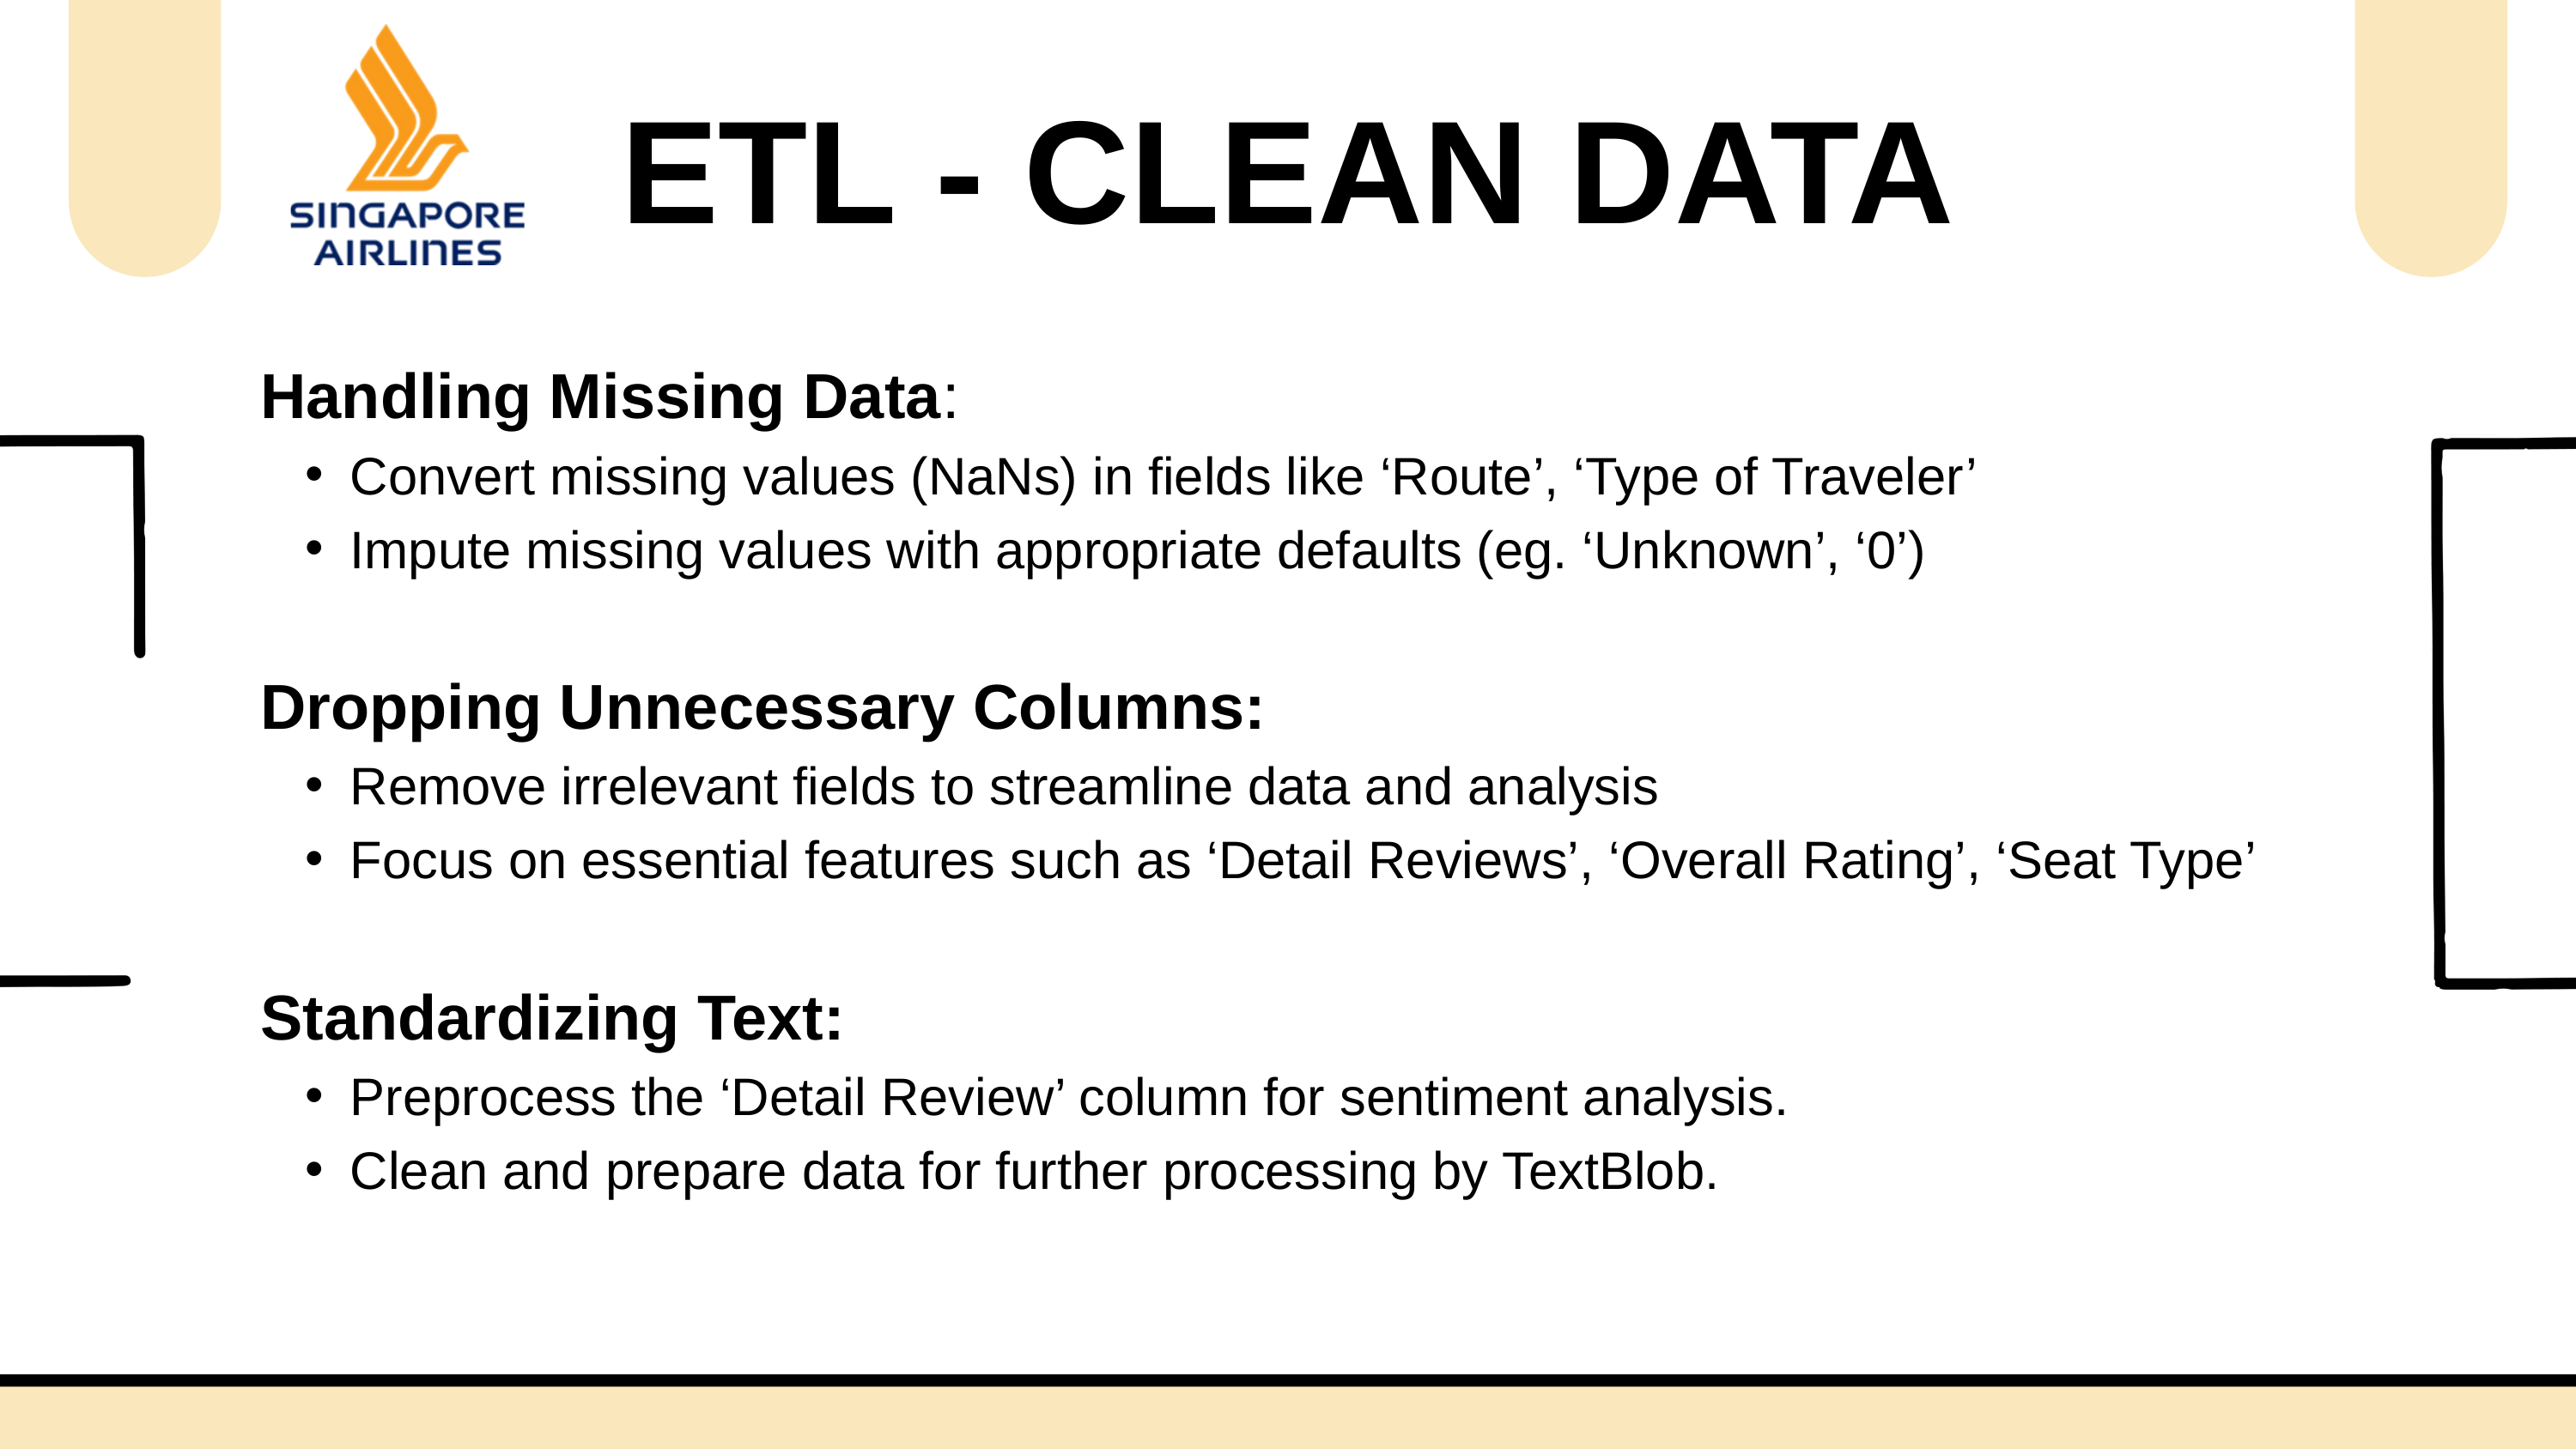

ETL - CLEAN DATA
Handling Missing Data:
Convert missing values (NaNs) in fields like ‘Route’, ‘Type of Traveler’
Impute missing values with appropriate defaults (eg. ‘Unknown’, ‘0’)

Dropping Unnecessary Columns:
Remove irrelevant fields to streamline data and analysis
Focus on essential features such as ‘Detail Reviews’, ‘Overall Rating’, ‘Seat Type’

Standardizing Text:
Preprocess the ‘Detail Review’ column for sentiment analysis.
Clean and prepare data for further processing by TextBlob.